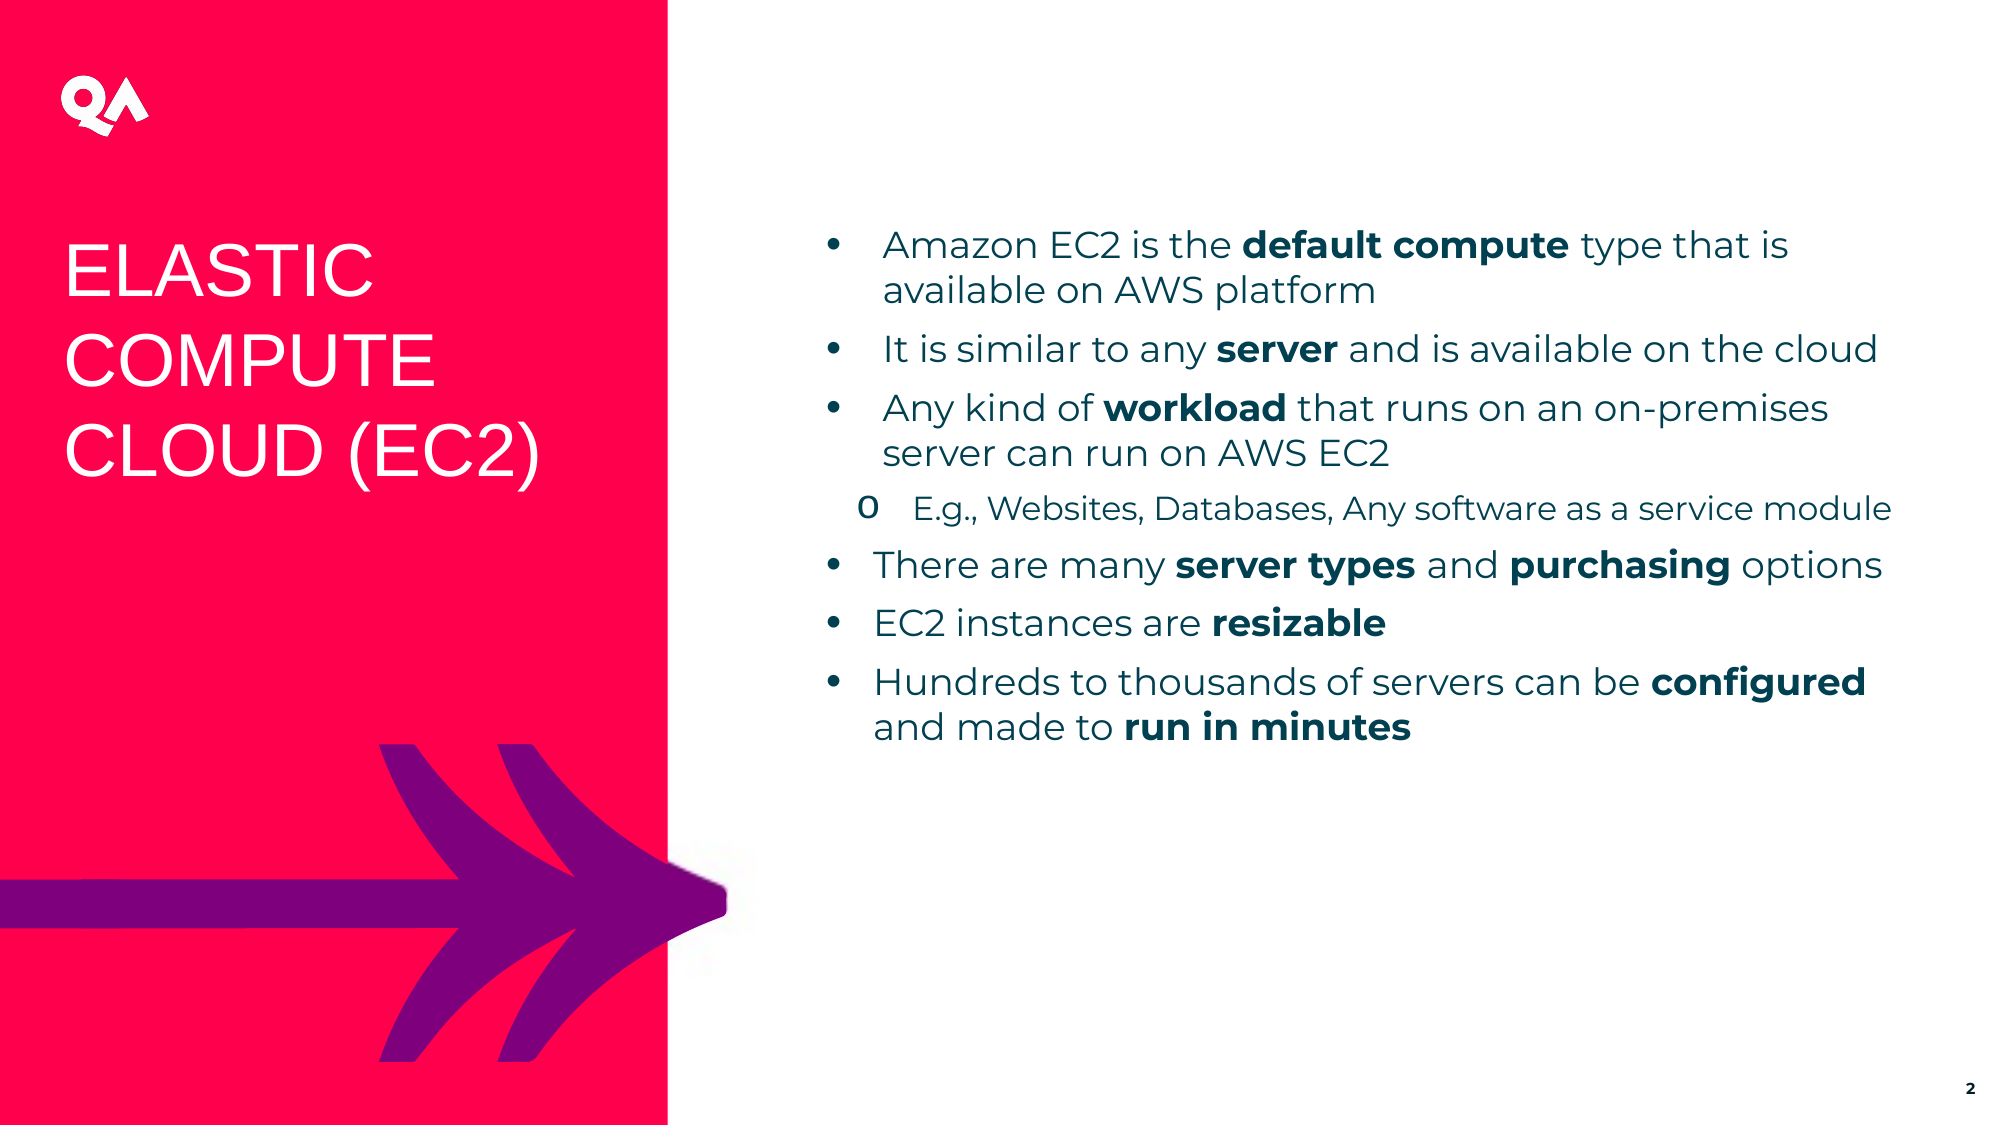

Elastic Compute Cloud (EC2)
Amazon EC2 is the default compute type that is available on AWS platform
It is similar to any server and is available on the cloud
Any kind of workload that runs on an on-premises server can run on AWS EC2
E.g., Websites, Databases, Any software as a service module
There are many server types and purchasing options
EC2 instances are resizable
Hundreds to thousands of servers can be configured and made to run in minutes

2